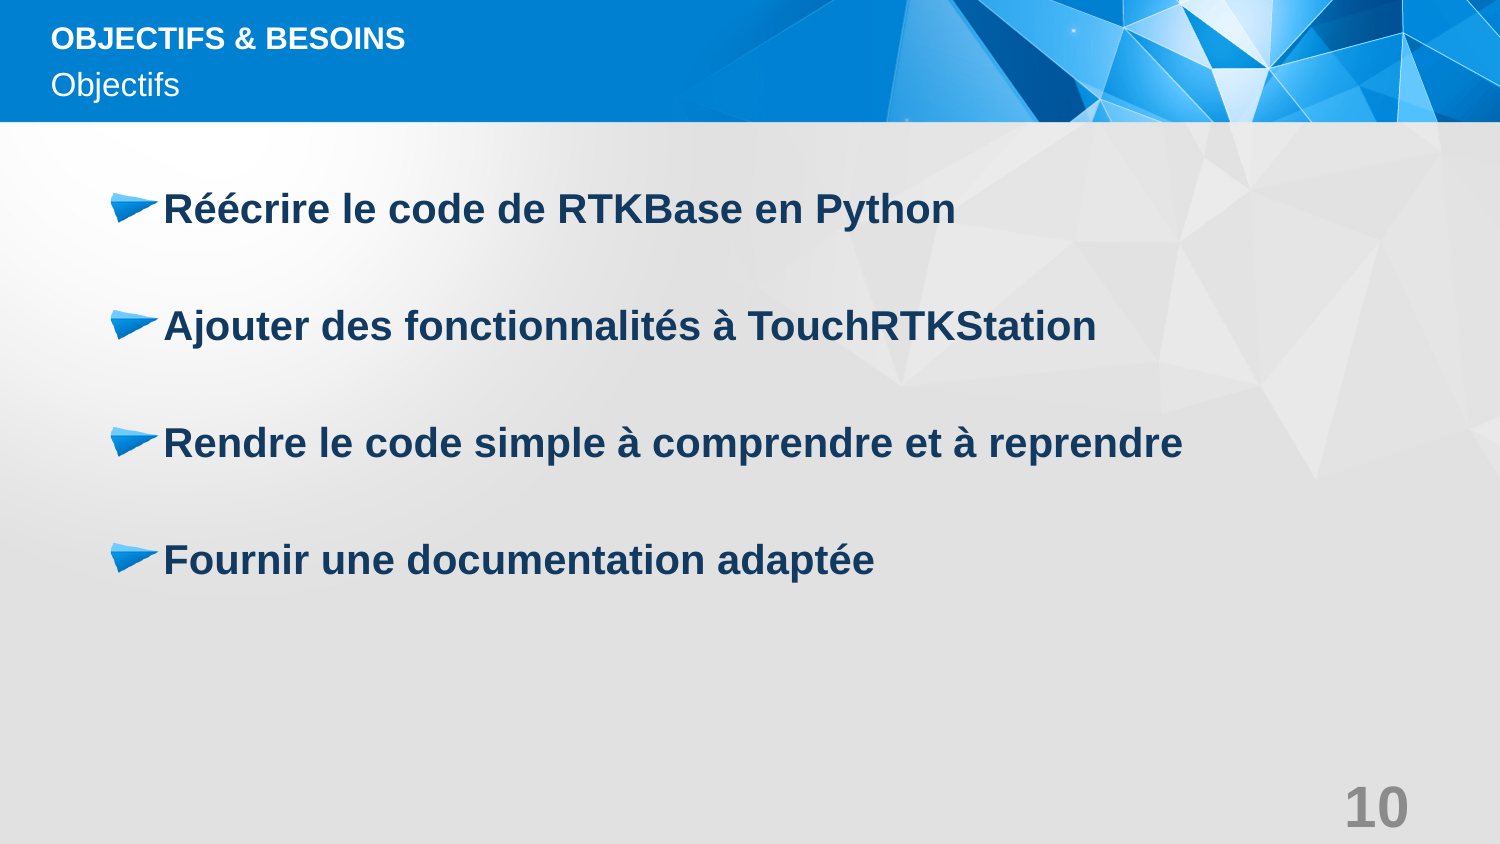

OBJECTIFS & BESOINS
# Objectifs
Réécrire le code de RTKBase en Python

Ajouter des fonctionnalités à TouchRTKStation

Rendre le code simple à comprendre et à reprendre

Fournir une documentation adaptée
10